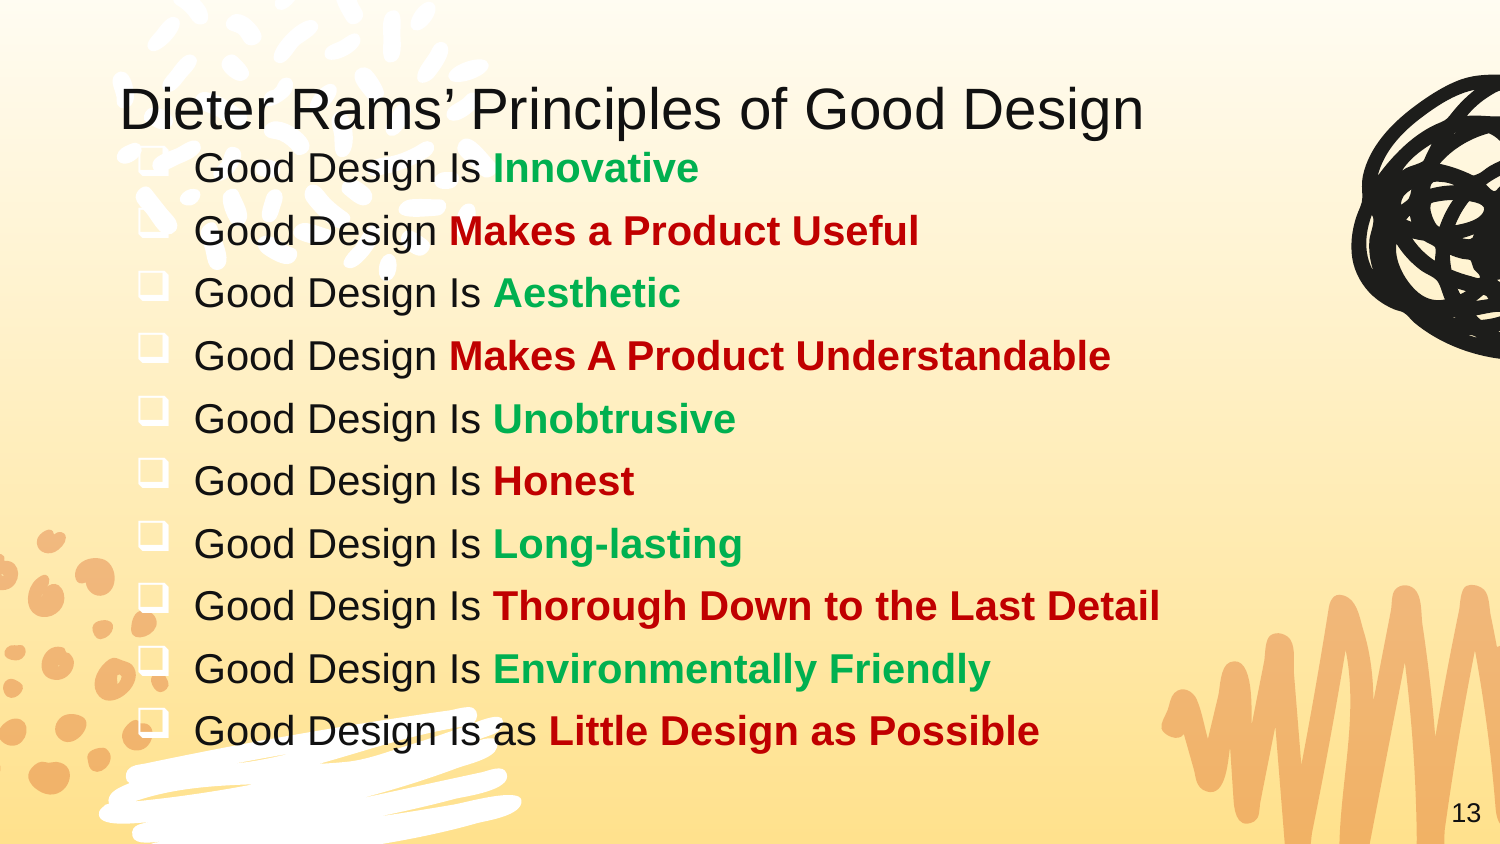

# Dieter Rams’ Principles of Good Design
Good Design Is Innovative
Good Design Makes a Product Useful
Good Design Is Aesthetic
Good Design Makes A Product Understandable
Good Design Is Unobtrusive
Good Design Is Honest
Good Design Is Long-lasting
Good Design Is Thorough Down to the Last Detail
Good Design Is Environmentally Friendly
Good Design Is as Little Design as Possible
13